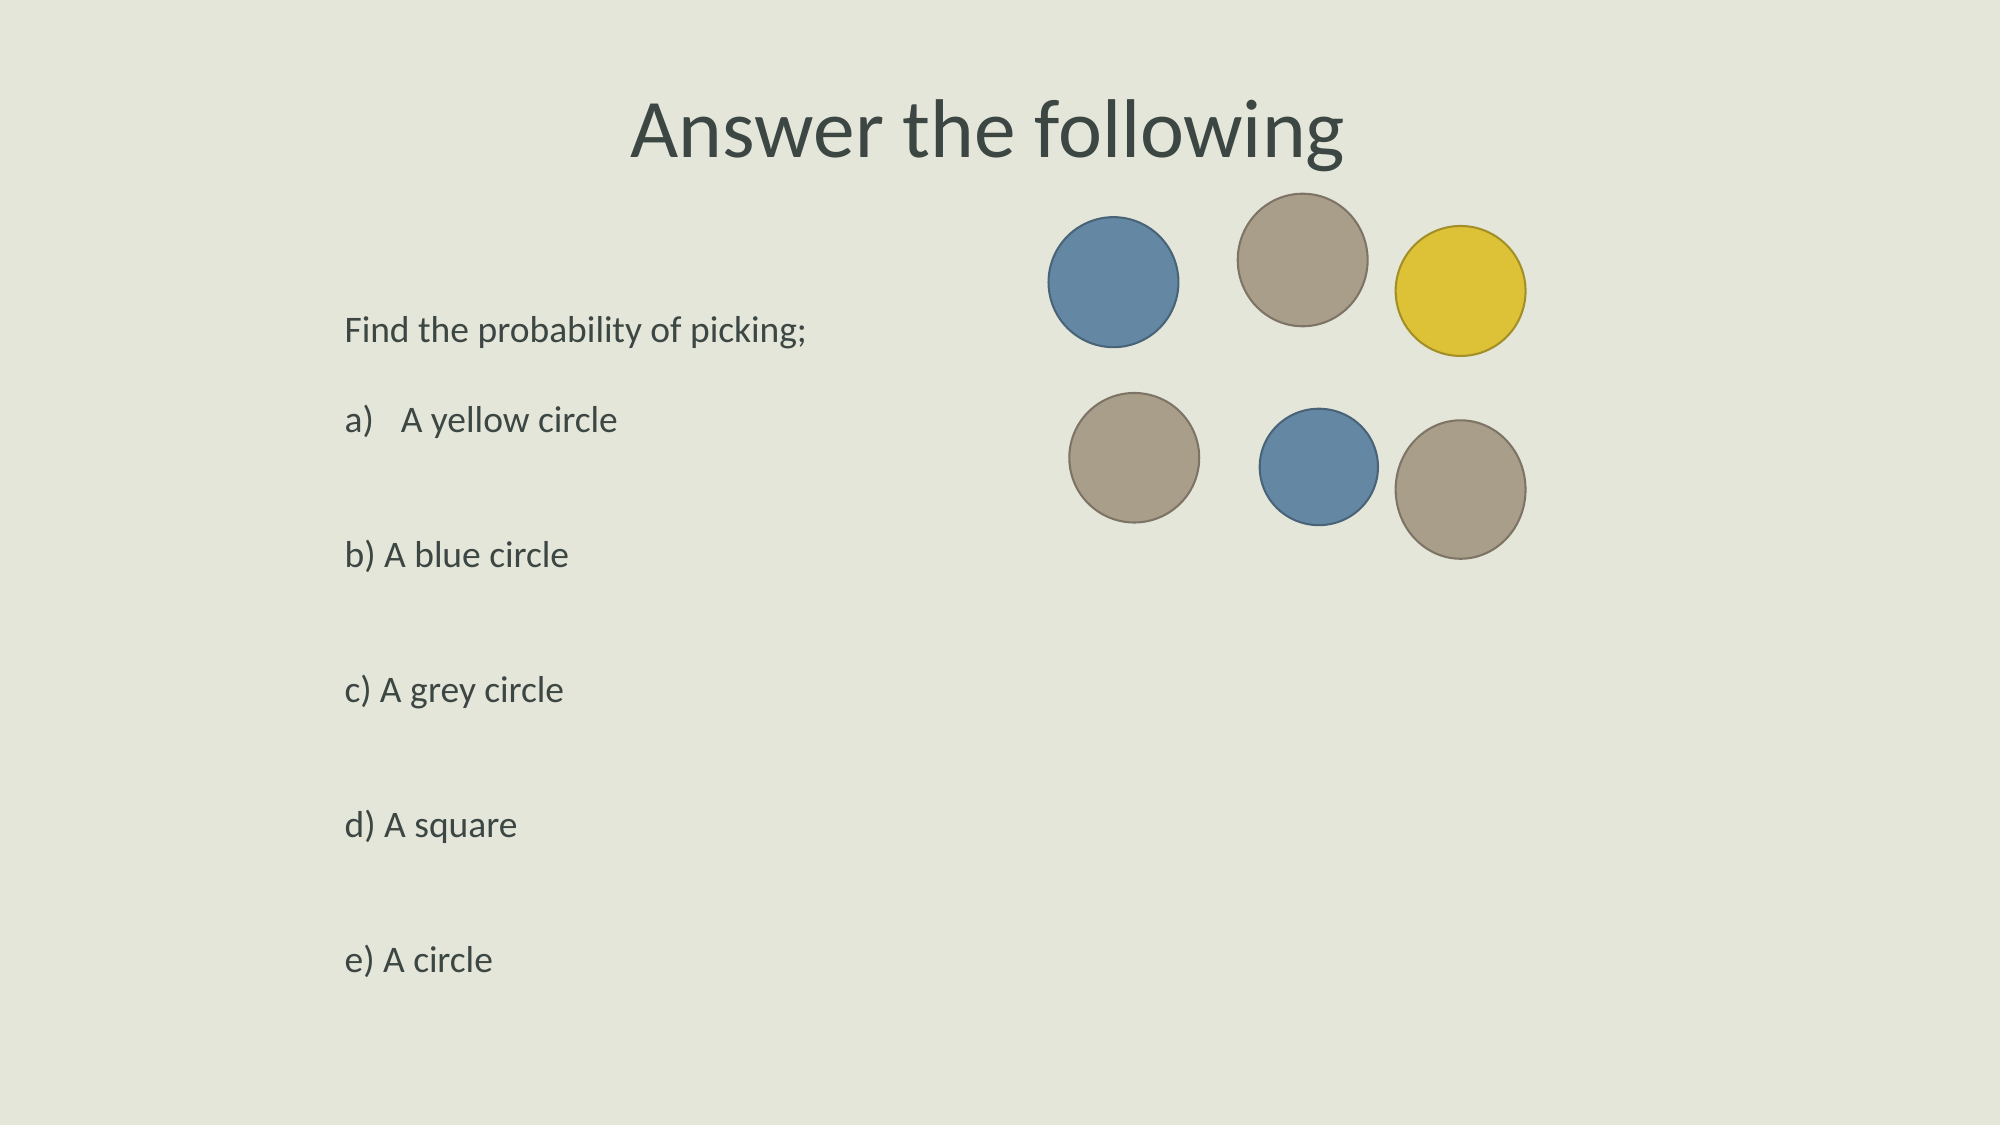

Answer the following

Find the probability of picking;

A yellow circle

b) A blue circle

c) A grey circle

d) A square

e) A circle